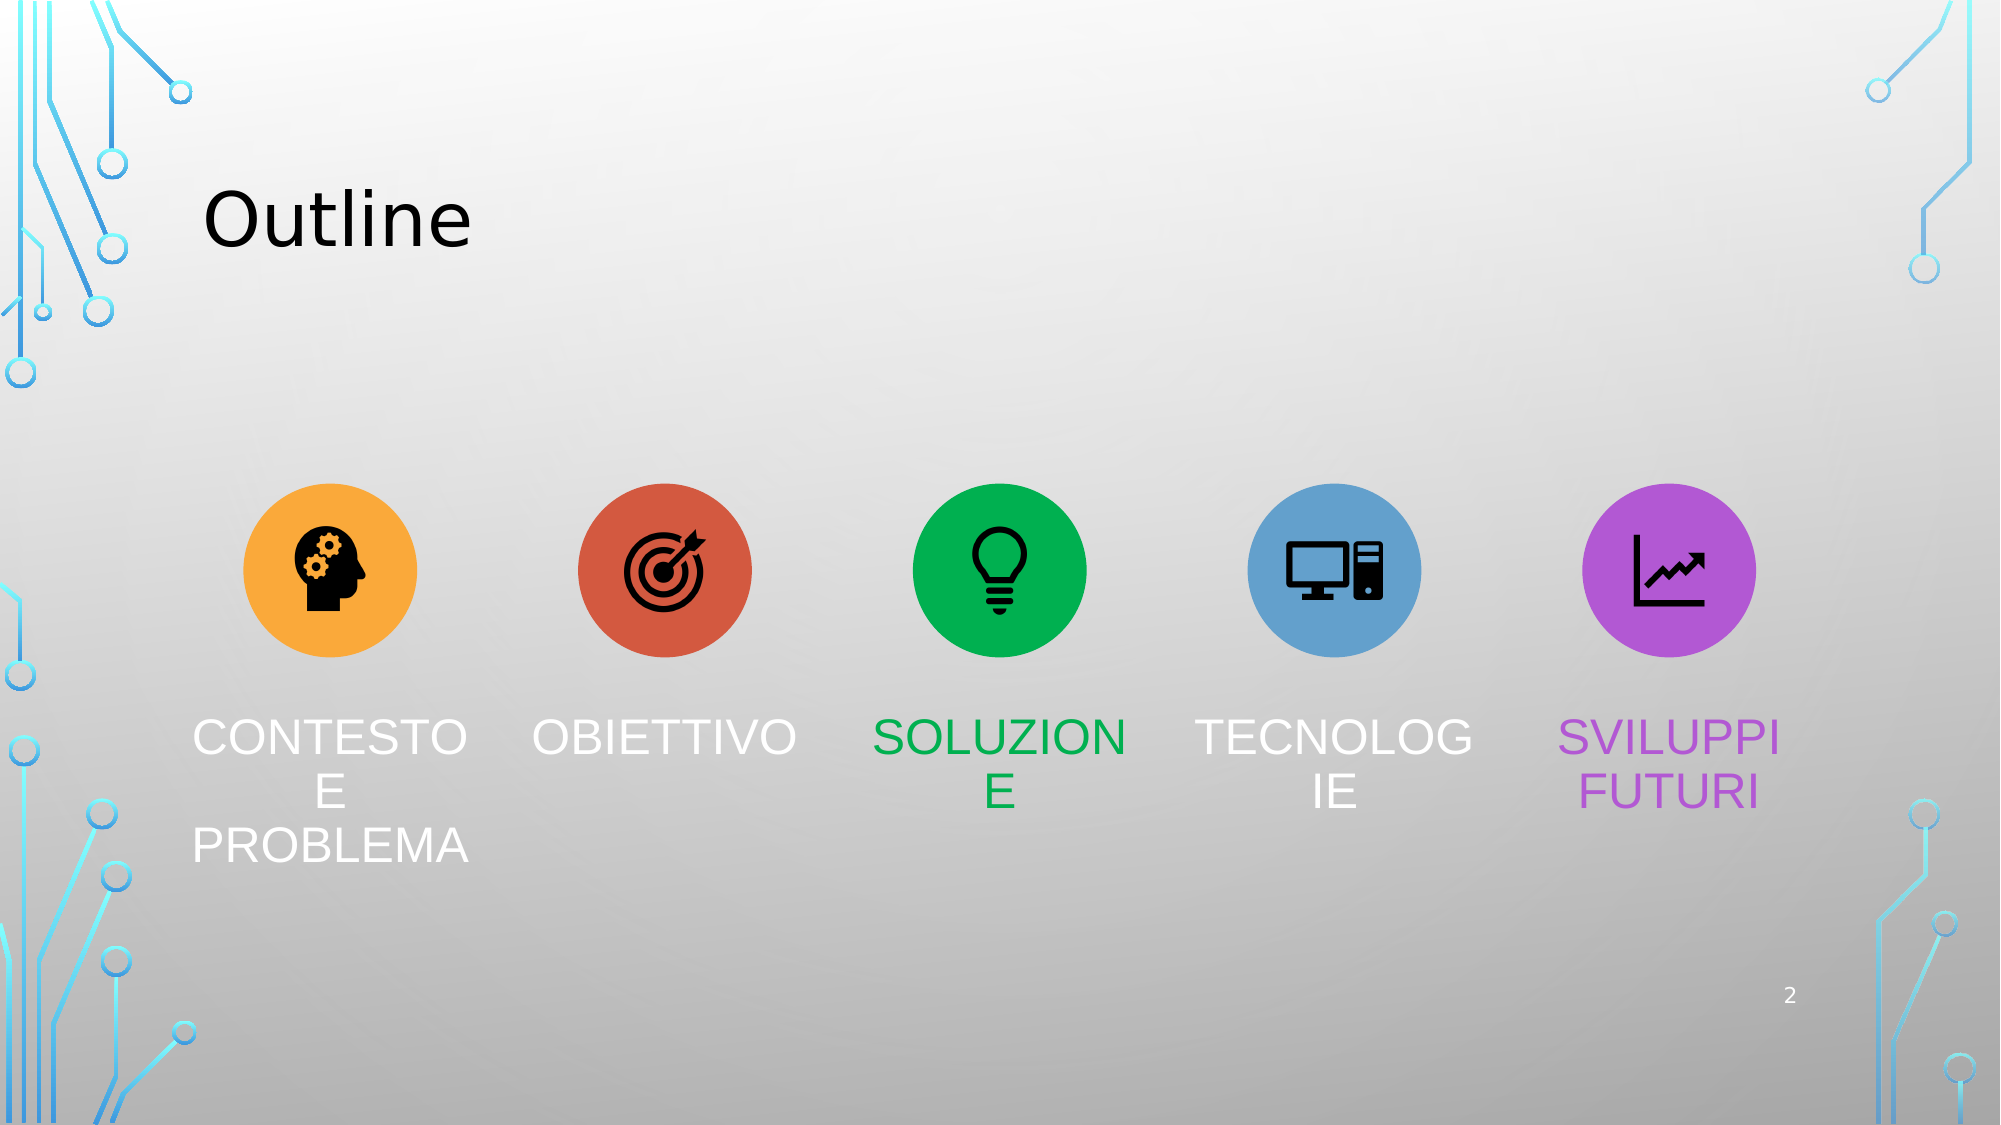

# Outline
Contesto e problema
Obiettivo
Soluzione
Tecnologie
Sviluppi futuri
2